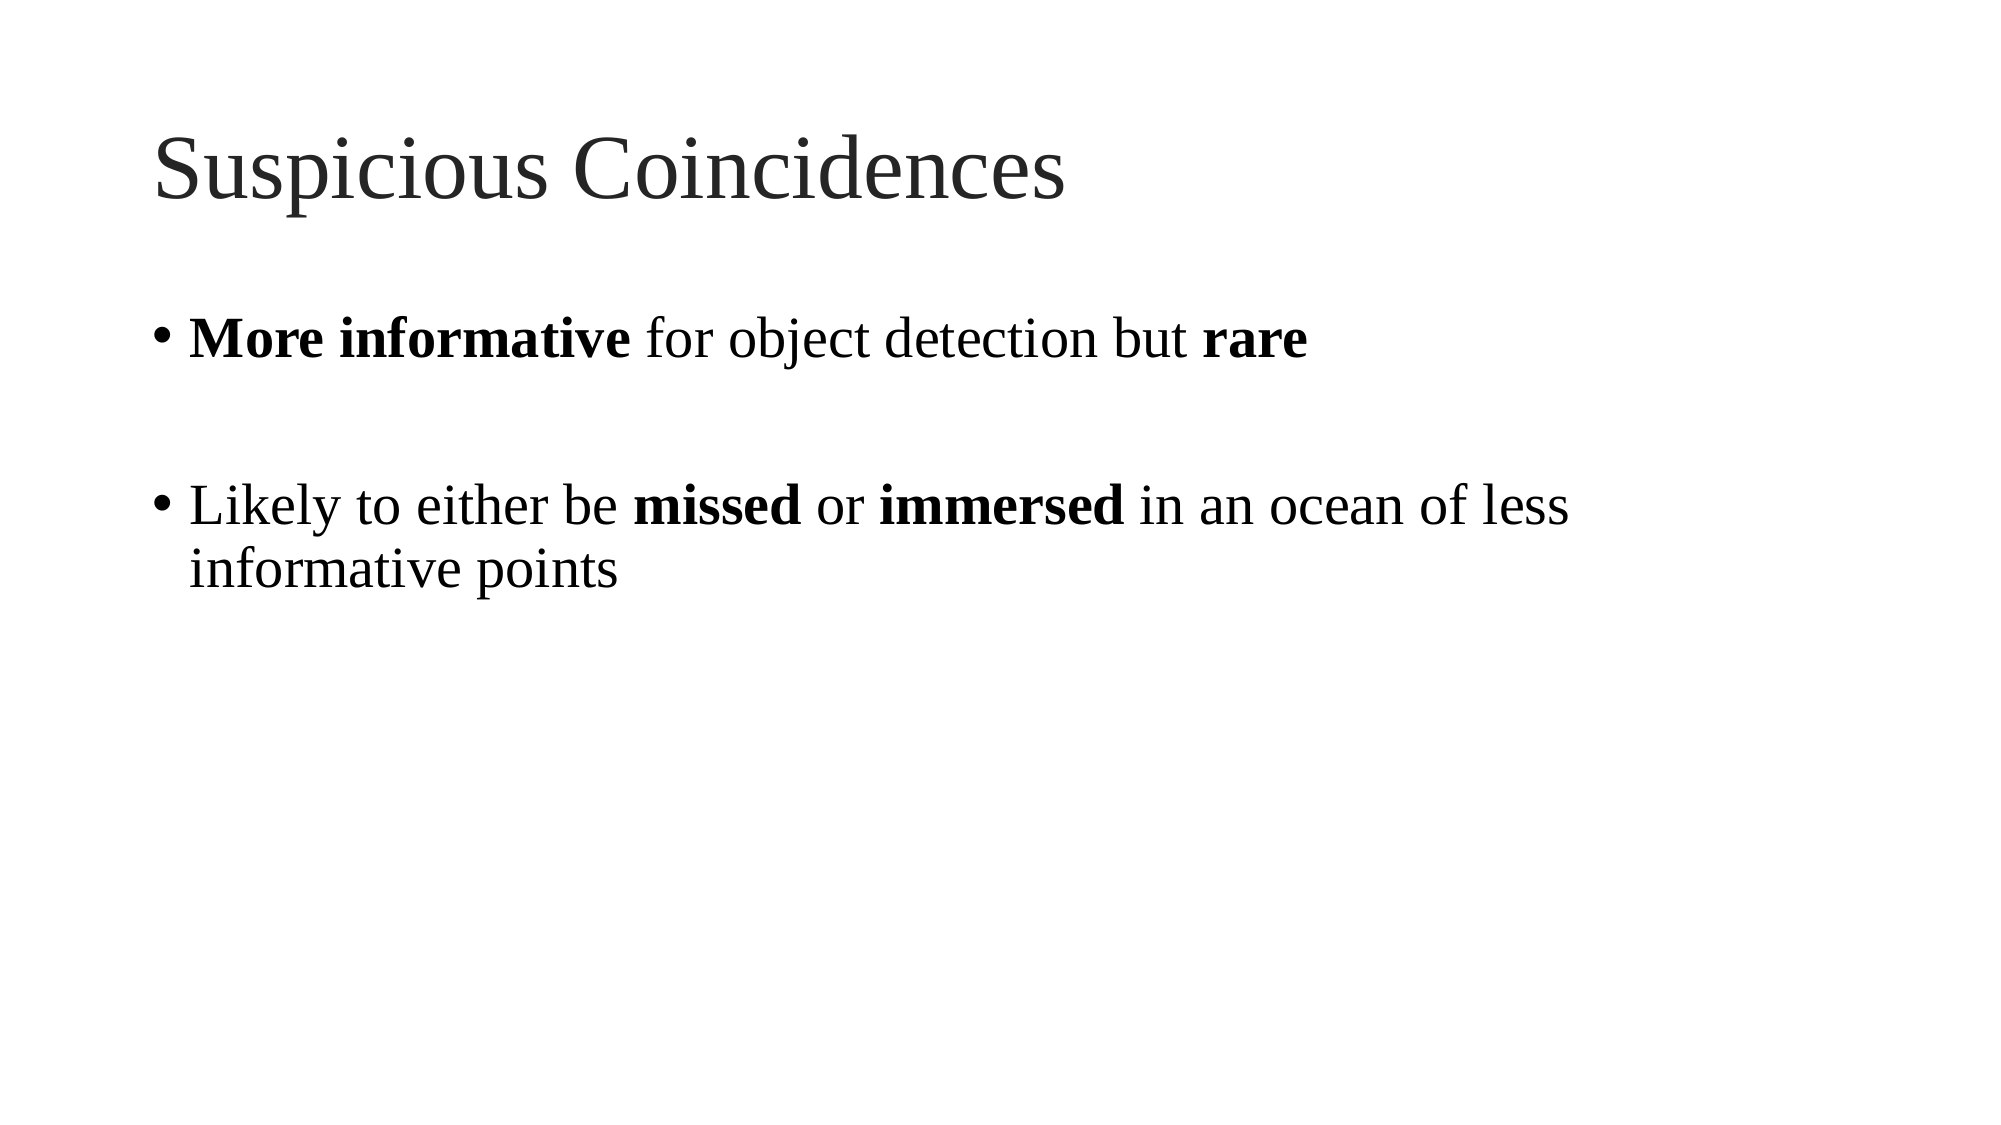

# Suspicious Coincidences
More informative for object detection but rare

Likely to either be missed or immersed in an ocean of less informative points